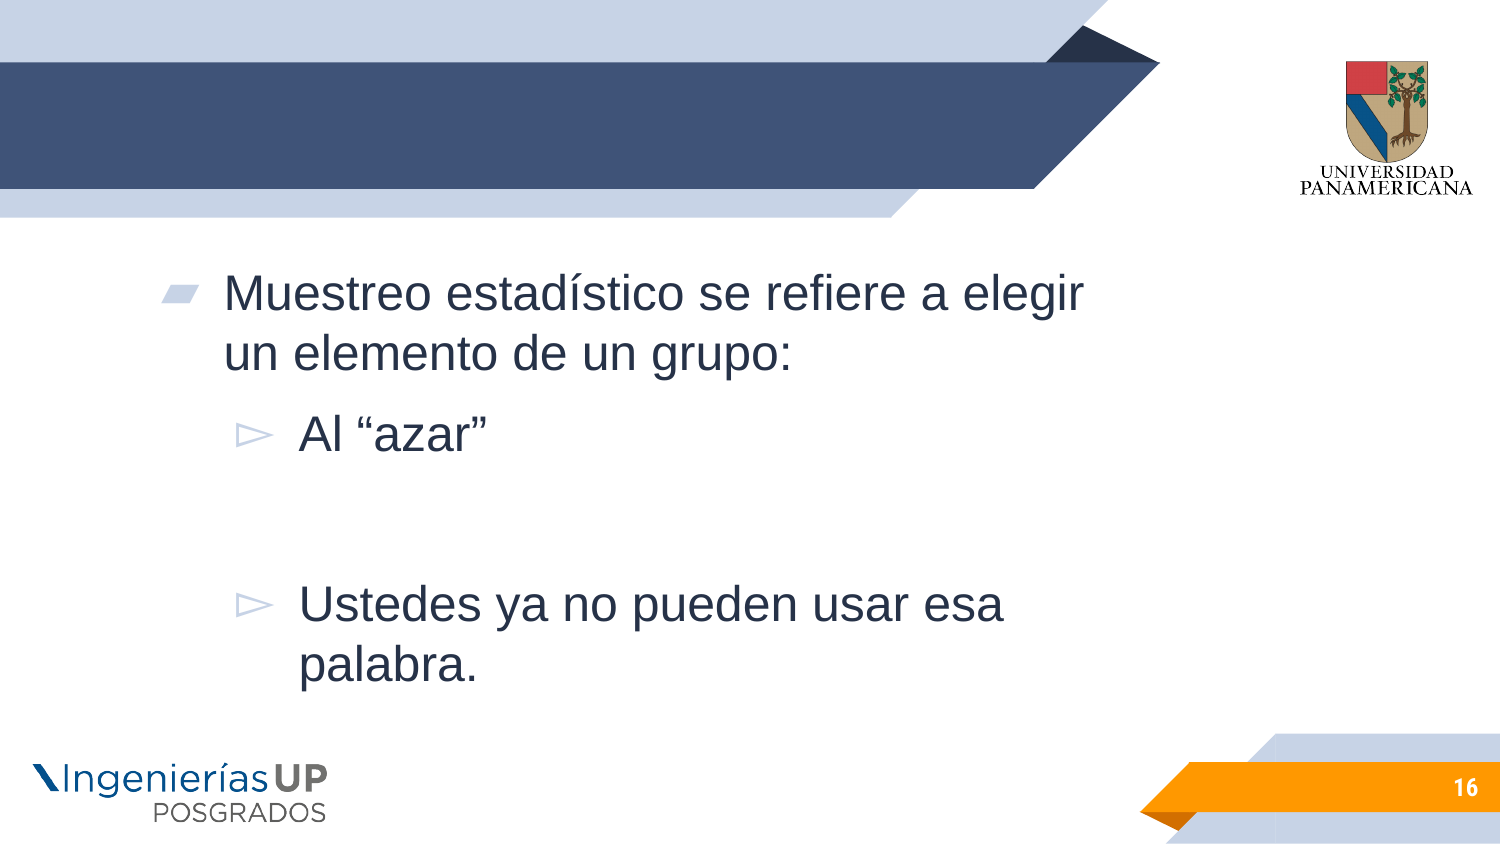

#
Muestreo estadístico se refiere a elegir un elemento de un grupo:
Al “azar”

Ustedes ya no pueden usar esa palabra.
16